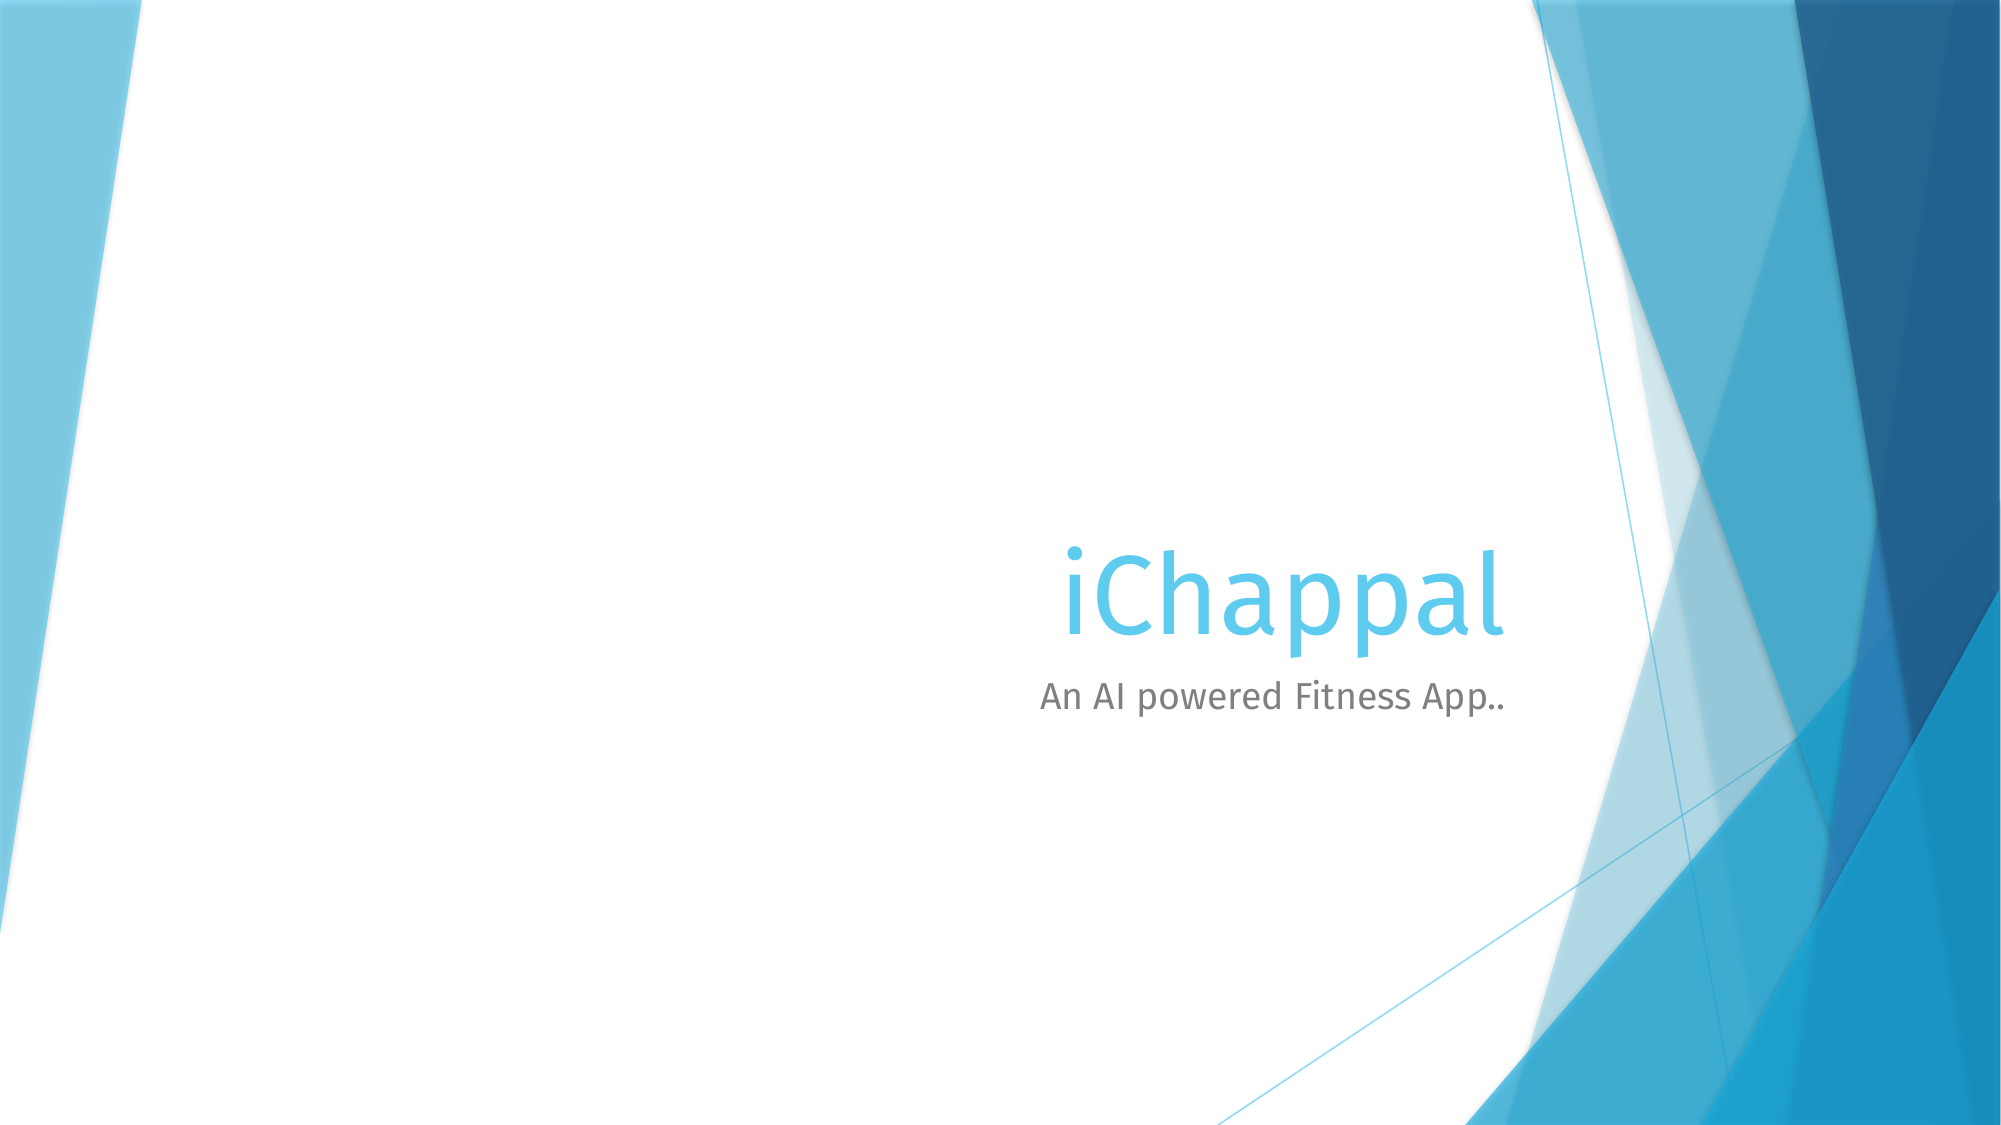

# iChappal
An AI powered Fitness App..